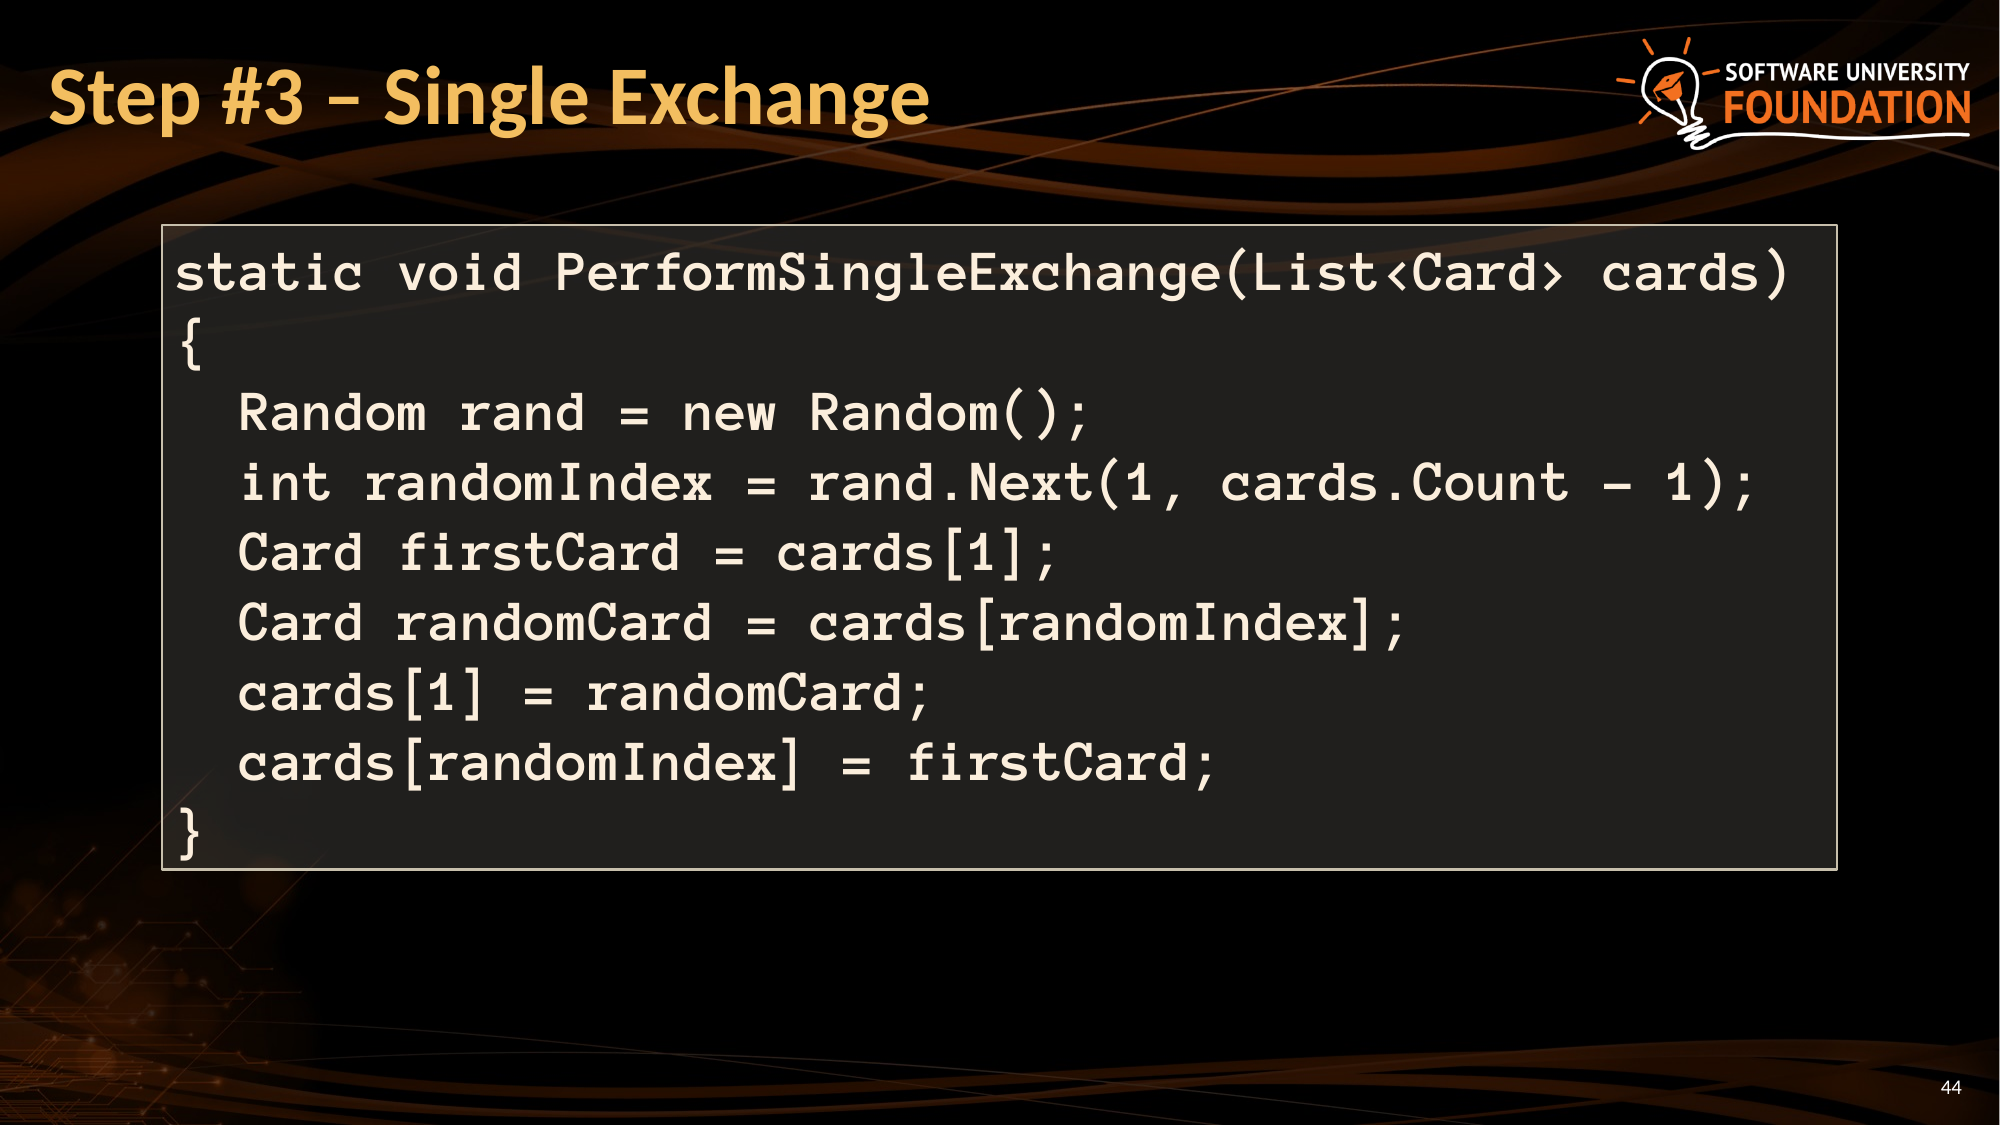

# Step #3 – Single Exchange
static void PerformSingleExchange(List<Card> cards)
{
  Random rand = new Random();
  int randomIndex = rand.Next(1, cards.Count - 1);
  Card firstCard = cards[1];
  Card randomCard = cards[randomIndex];
  cards[1] = randomCard;
  cards[randomIndex] = firstCard;
}
44